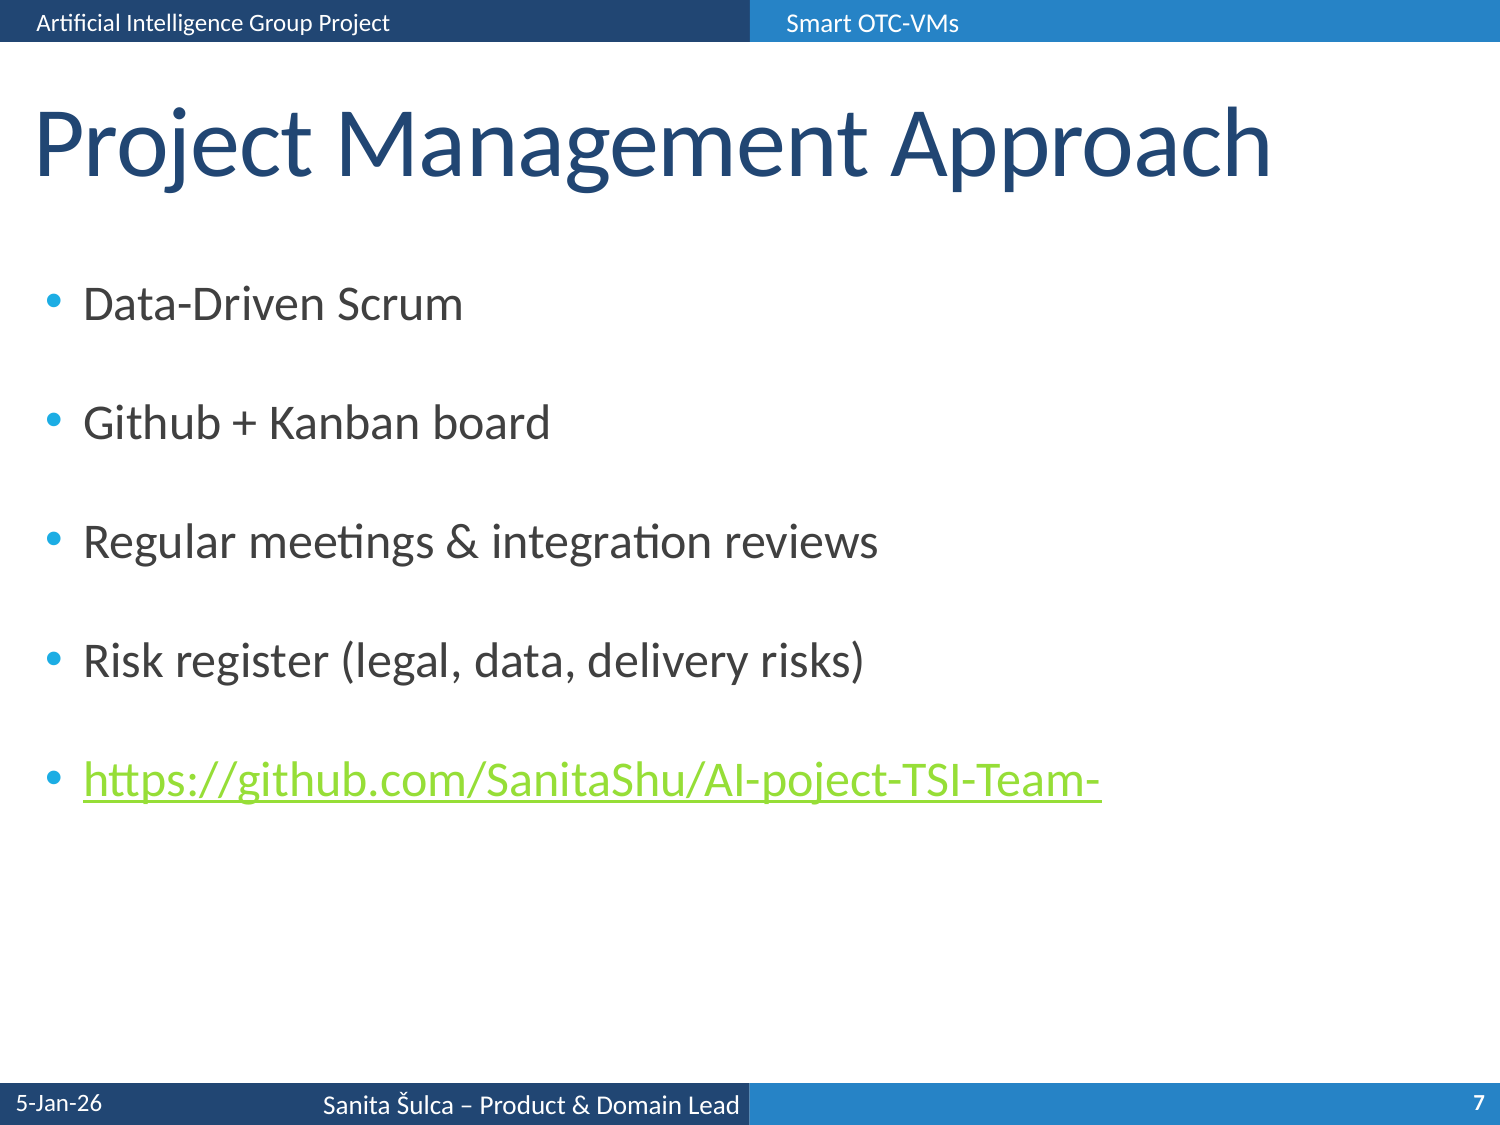

Artificial Intelligence Group Project
Smart OTC-VMs
# Project Management Approach
Data-Driven Scrum
Github + Kanban board
Regular meetings & integration reviews
Risk register (legal, data, delivery risks)
https://github.com/SanitaShu/AI-poject-TSI-Team-
5-Jan-26
7
Sanita Šulca – Product & Domain Lead